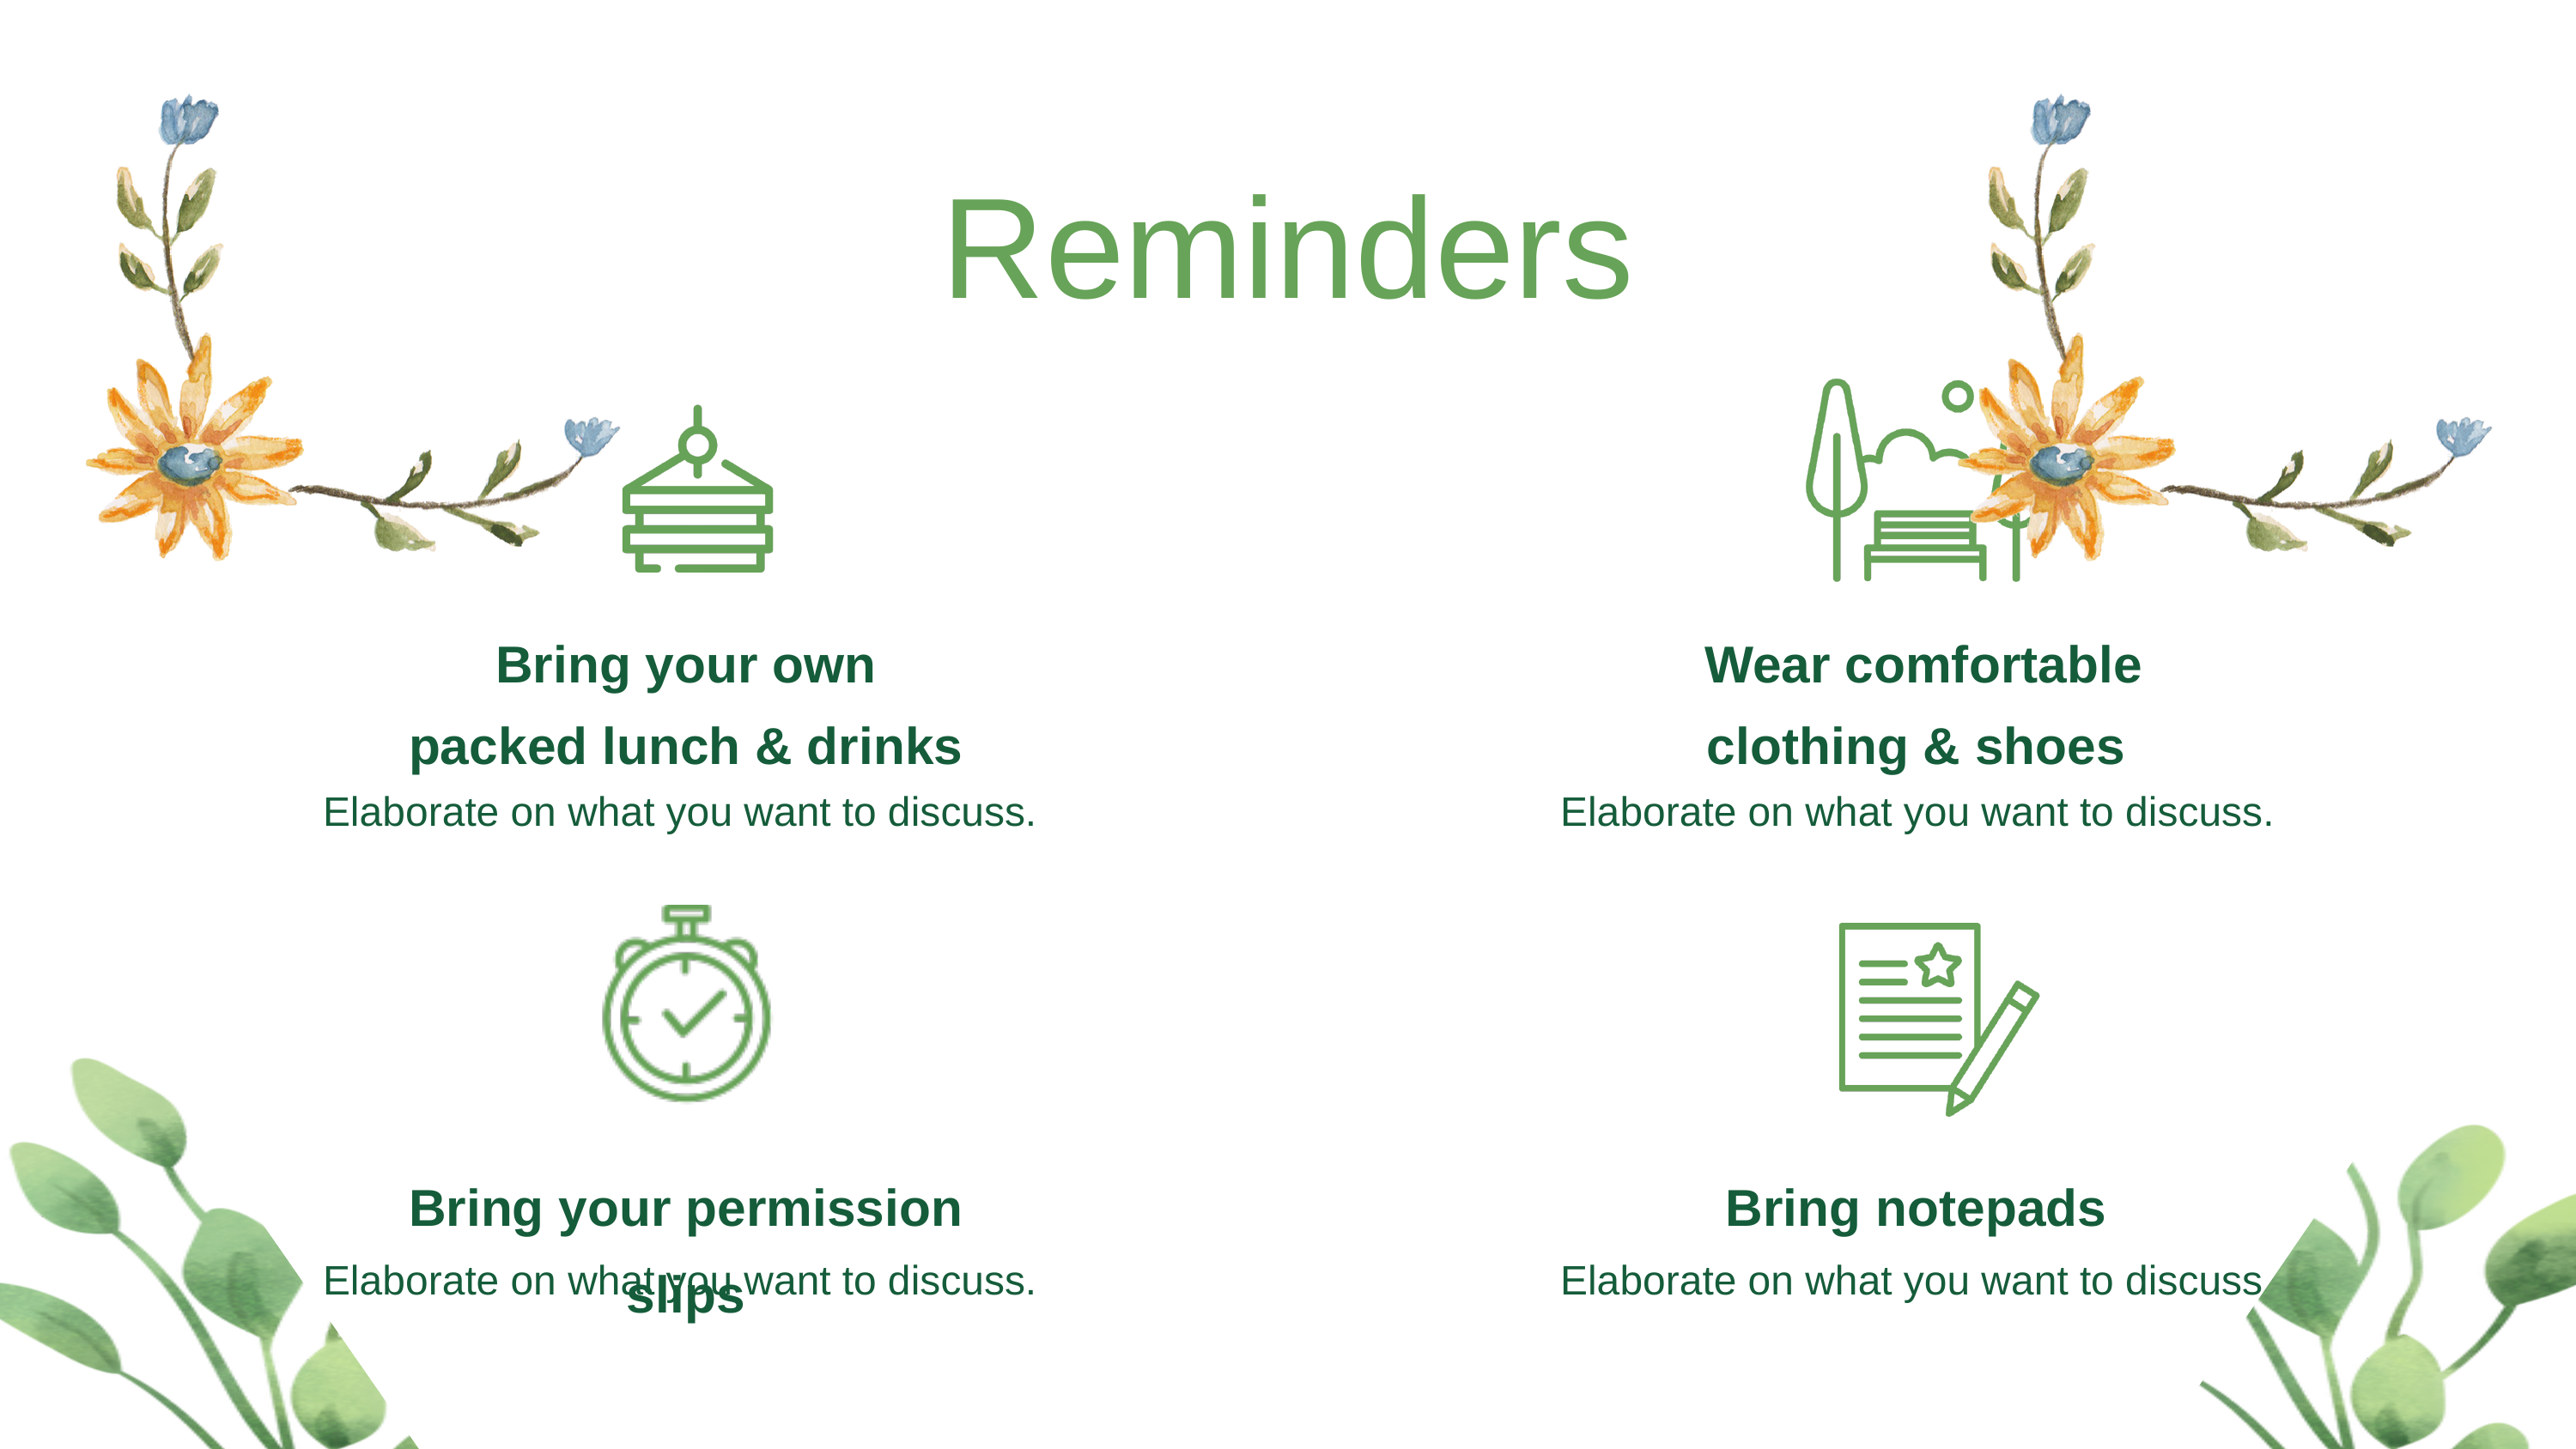

Reminders

Bring your own
packed lunch & drinks
Wear comfortable clothing & shoes
Elaborate on what you want to discuss.
Elaborate on what you want to discuss.

Bring your permission slips
Bring notepads
Elaborate on what you want to discuss.
Elaborate on what you want to discuss.